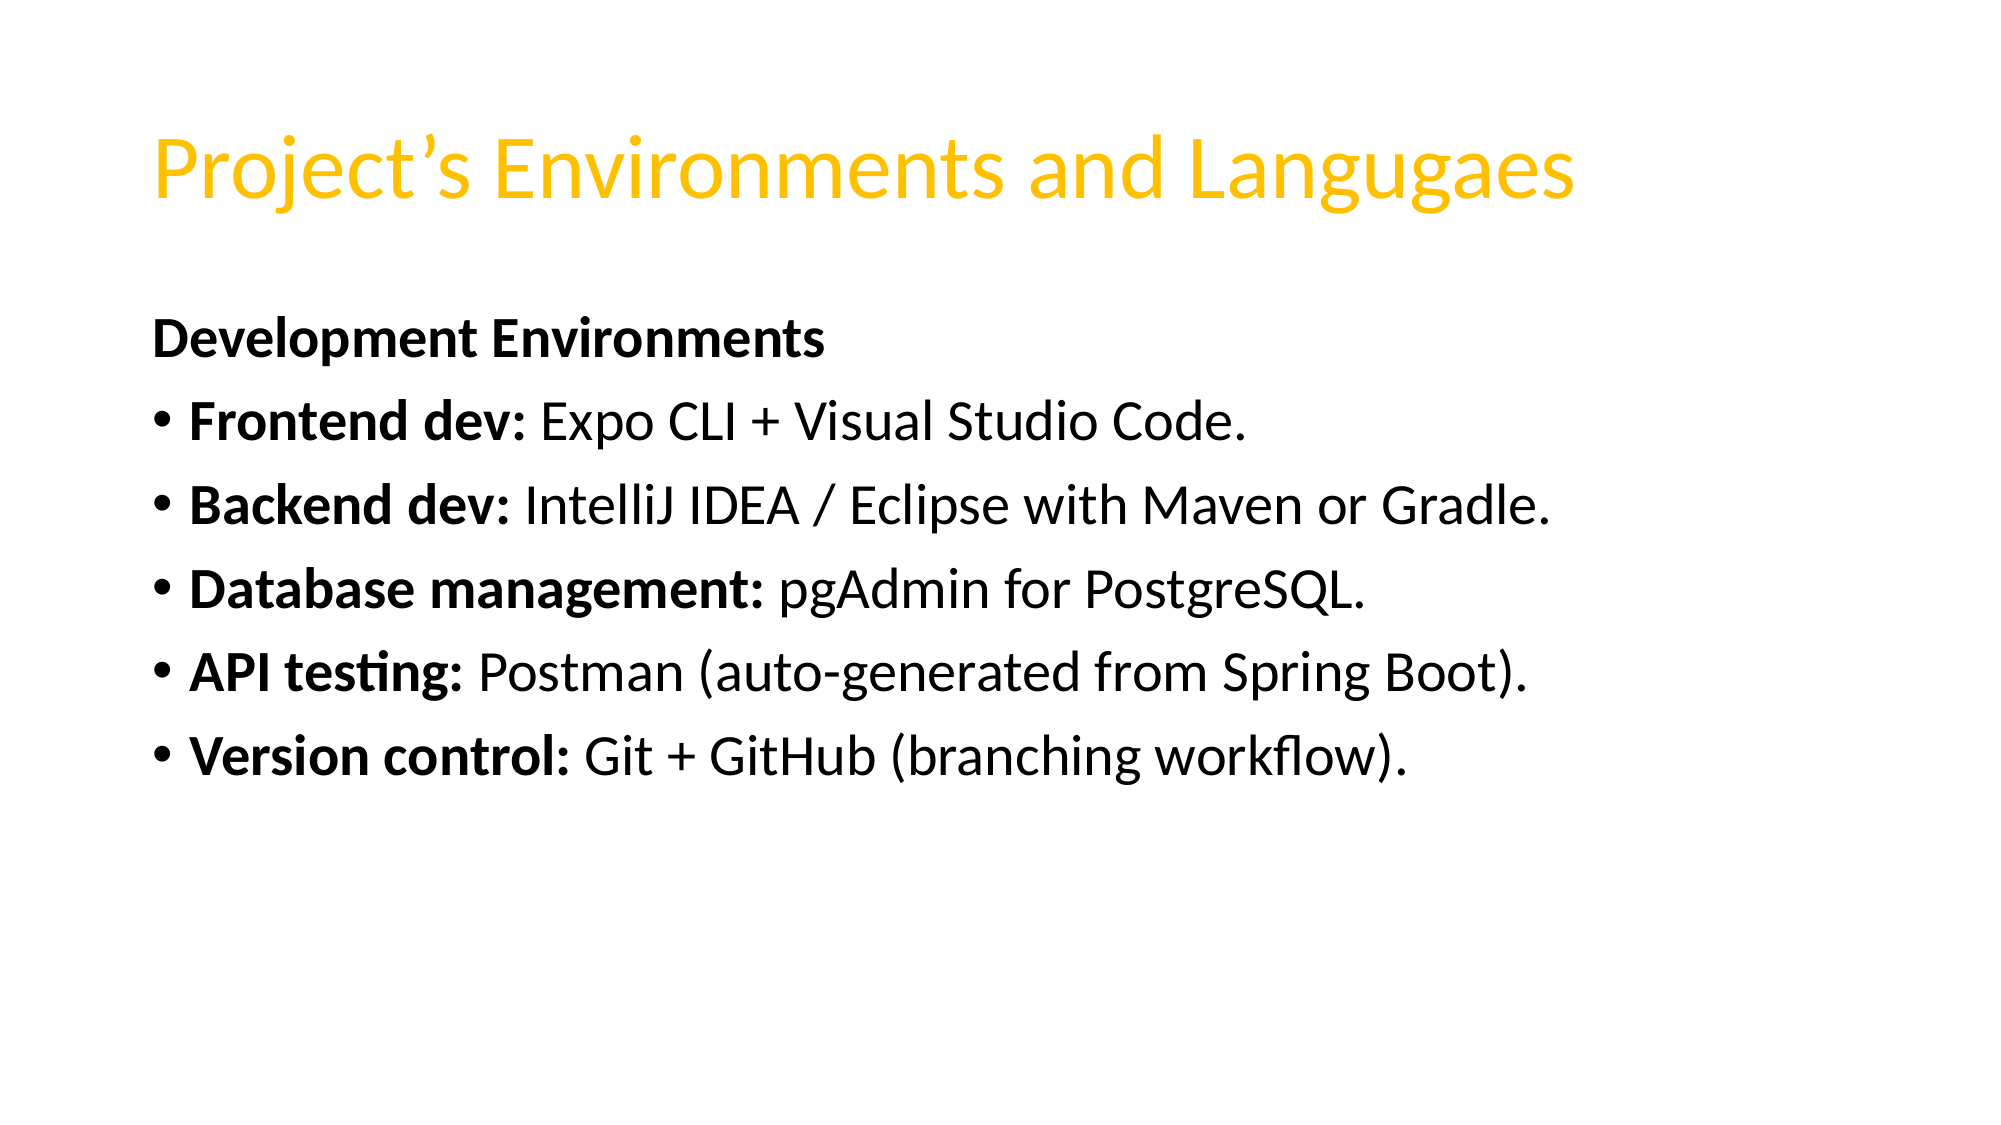

# Project’s Environments and Langugaes
Development Environments
Frontend dev: Expo CLI + Visual Studio Code.
Backend dev: IntelliJ IDEA / Eclipse with Maven or Gradle.
Database management: pgAdmin for PostgreSQL.
API testing: Postman (auto-generated from Spring Boot).
Version control: Git + GitHub (branching workflow).